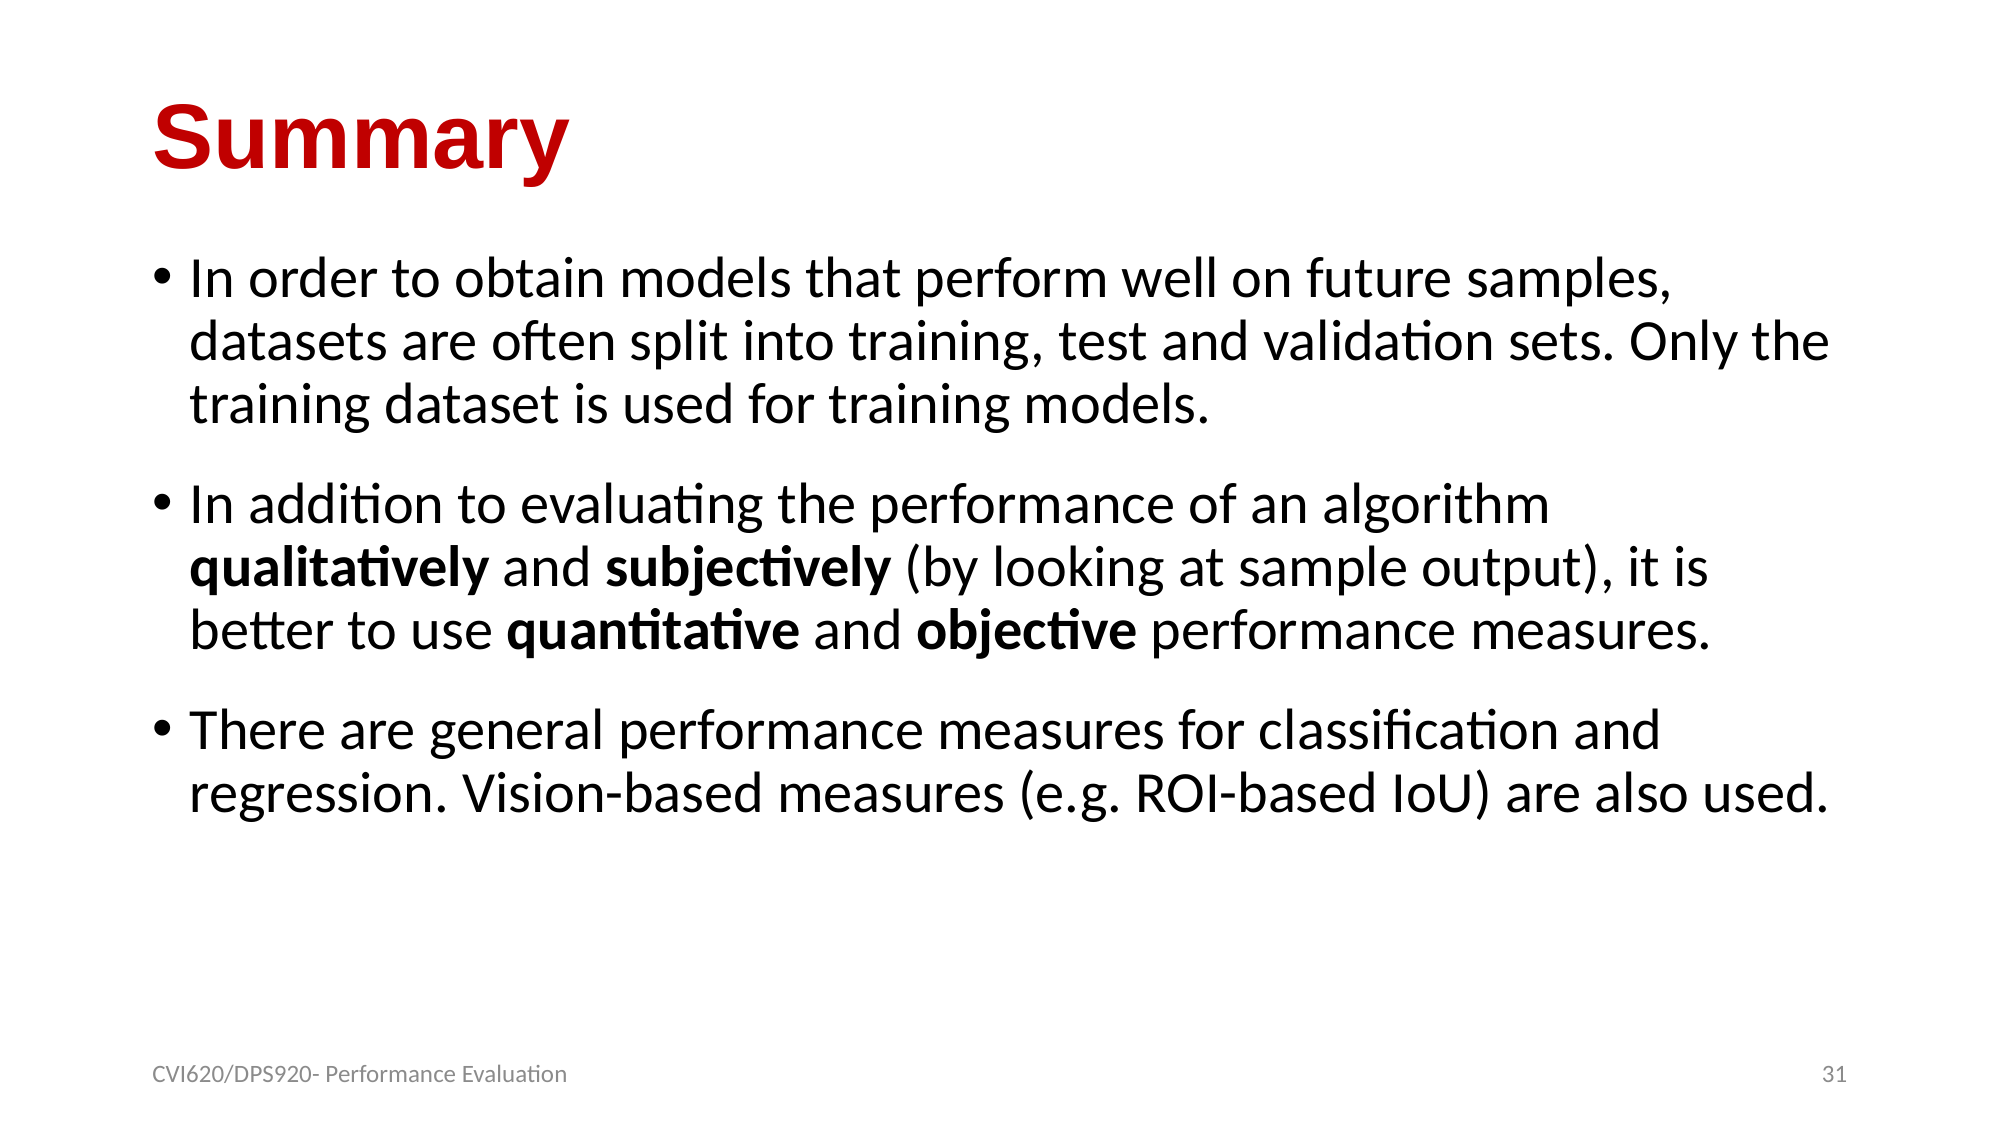

# Summary
In order to obtain models that perform well on future samples, datasets are often split into training, test and validation sets. Only the training dataset is used for training models.
In addition to evaluating the performance of an algorithm qualitatively and subjectively (by looking at sample output), it is better to use quantitative and objective performance measures.
There are general performance measures for classification and regression. Vision-based measures (e.g. ROI-based IoU) are also used.
CVI620/DPS920- Performance Evaluation
31